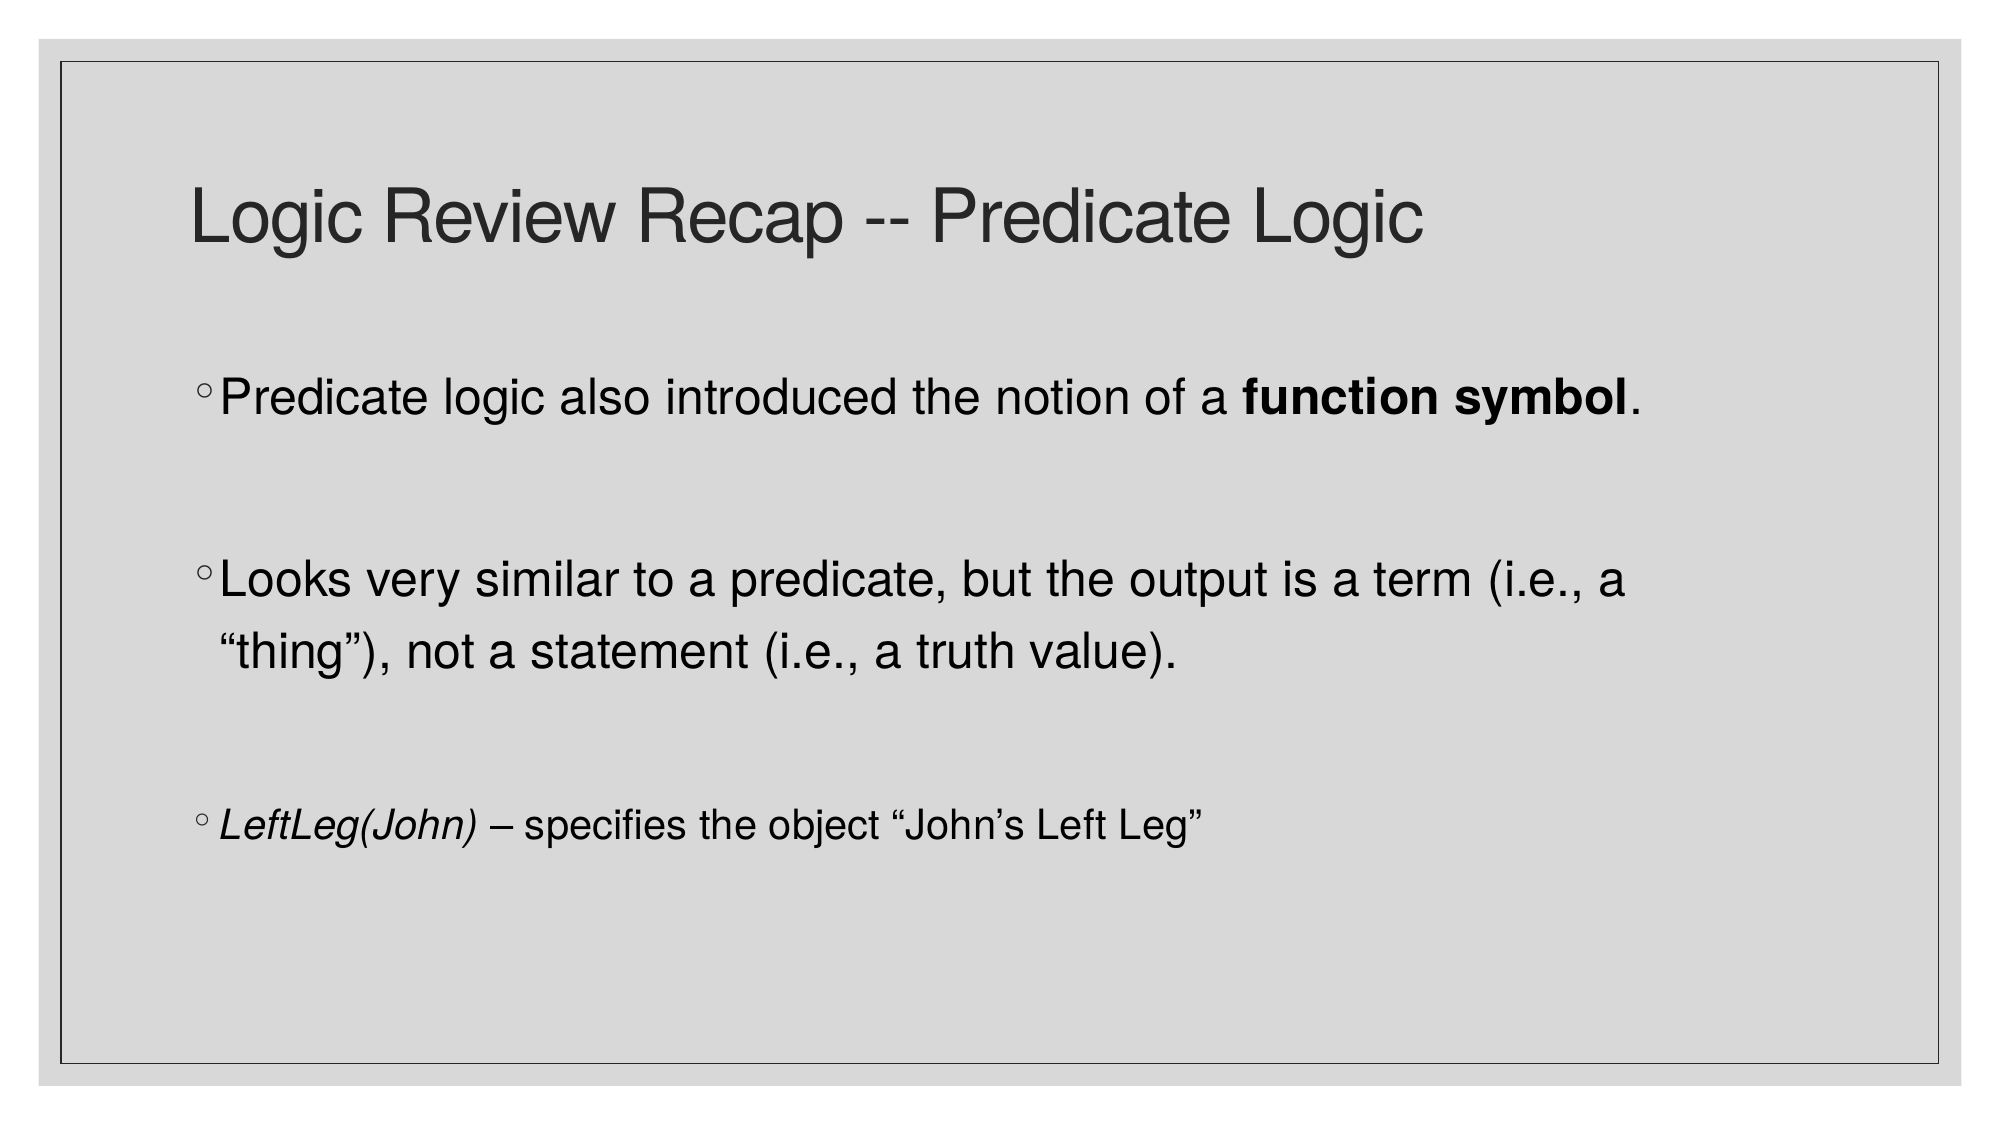

# Logic Review Recap -- Predicate Logic
Predicate logic also introduced the notion of a function symbol.

Looks very similar to a predicate, but the output is a term (i.e., a “thing”), not a statement (i.e., a truth value).

LeftLeg(John) – specifies the object “John’s Left Leg”